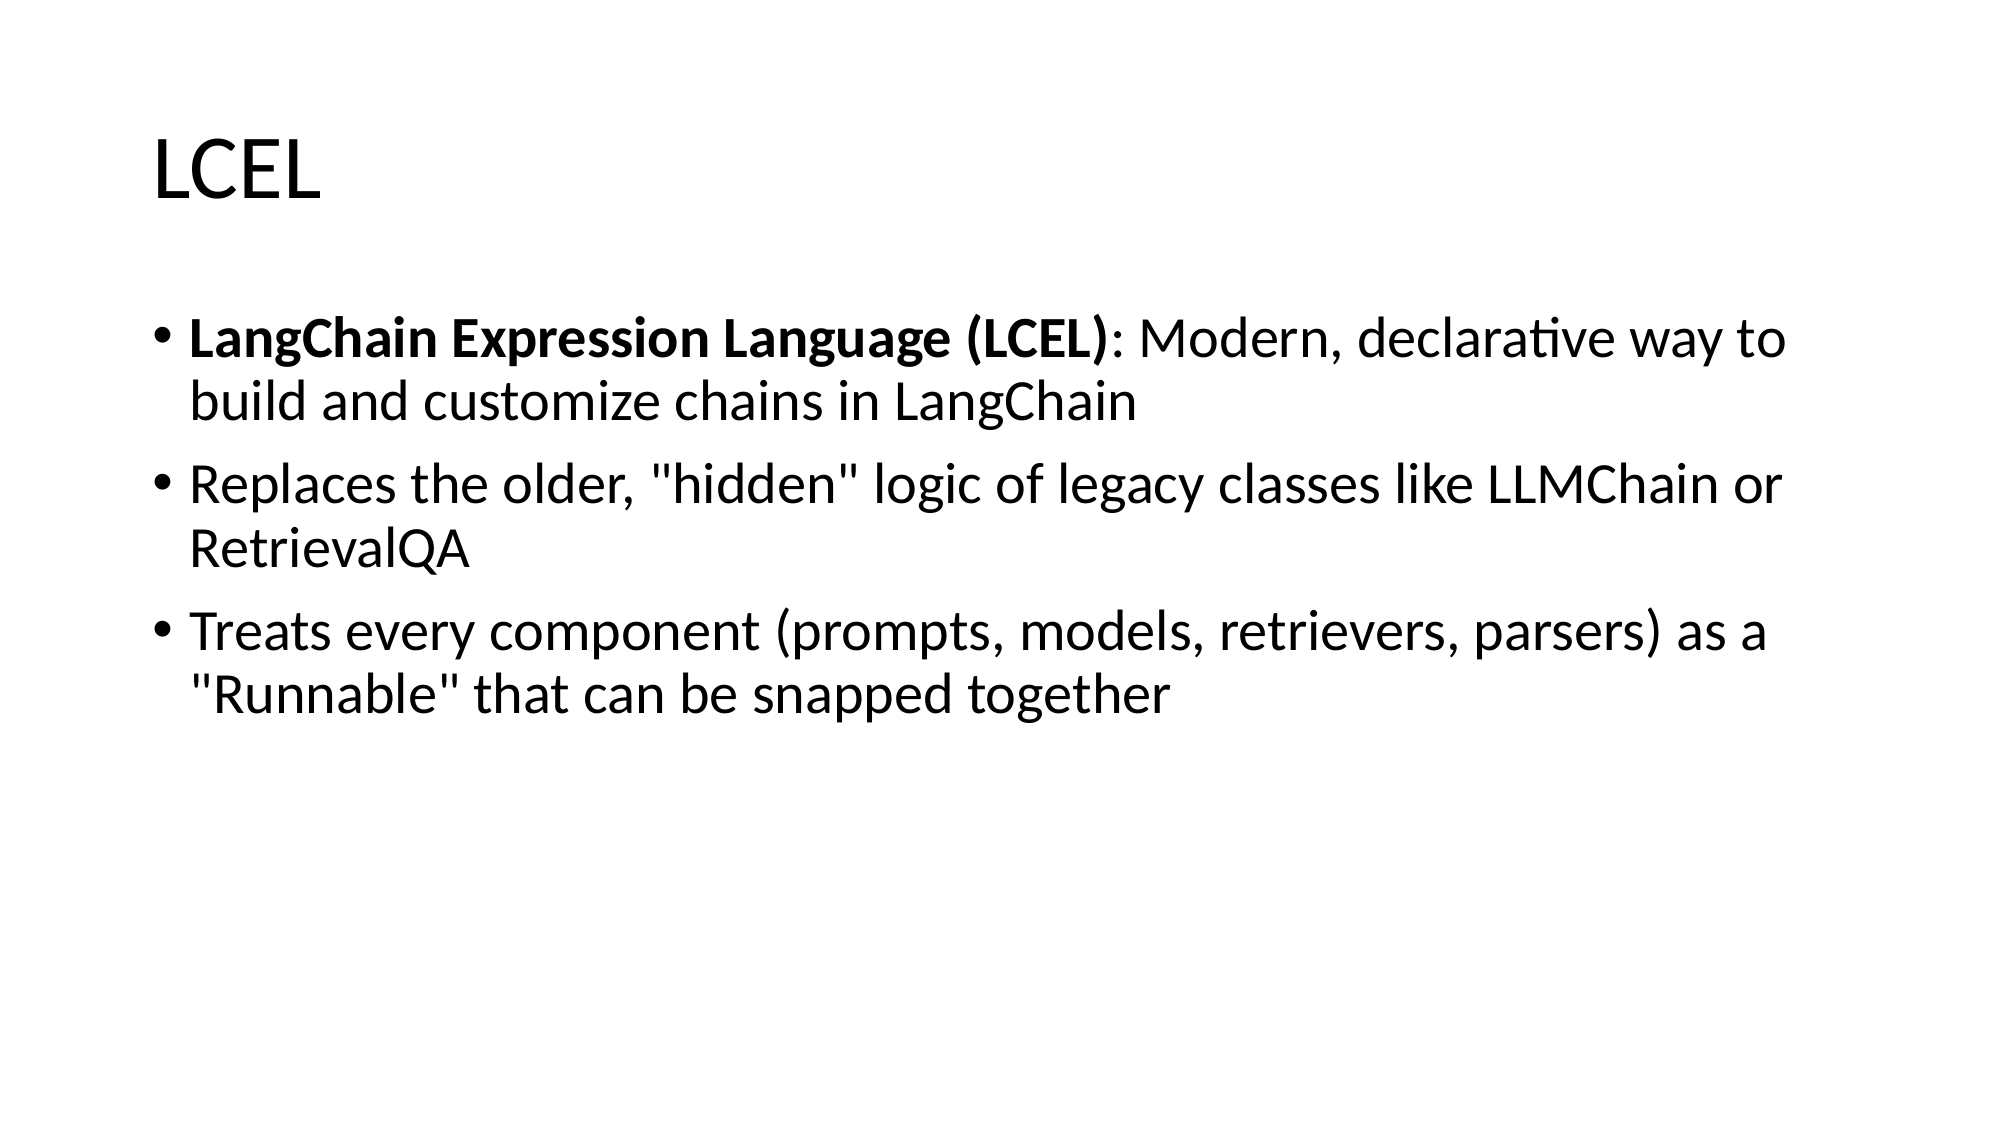

# LCEL
LangChain Expression Language (LCEL): Modern, declarative way to build and customize chains in LangChain
Replaces the older, "hidden" logic of legacy classes like LLMChain or RetrievalQA
Treats every component (prompts, models, retrievers, parsers) as a "Runnable" that can be snapped together